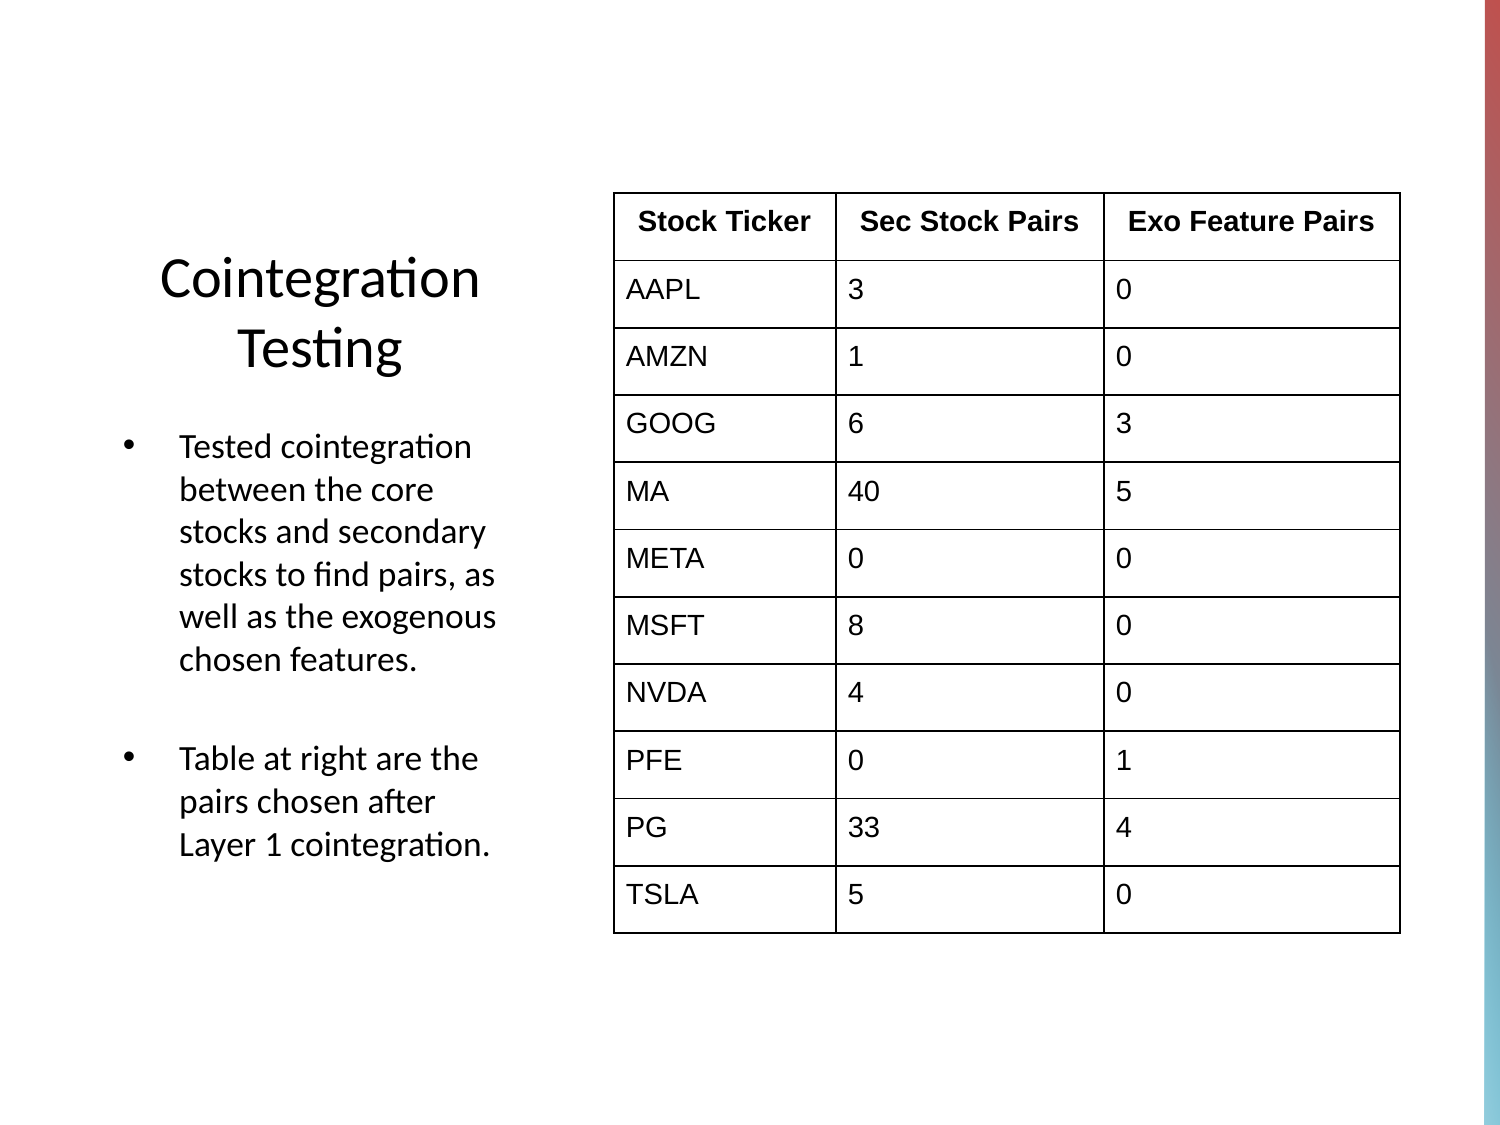

# Cointegration Testing
| Stock Ticker | Sec Stock Pairs | Exo Feature Pairs |
| --- | --- | --- |
| AAPL | 3 | 0 |
| AMZN | 1 | 0 |
| GOOG | 6 | 3 |
| MA | 40 | 5 |
| META | 0 | 0 |
| MSFT | 8 | 0 |
| NVDA | 4 | 0 |
| PFE | 0 | 1 |
| PG | 33 | 4 |
| TSLA | 5 | 0 |

Tested cointegration between the core stocks and secondary stocks to find pairs, as well as the exogenous chosen features.

Table at right are the pairs chosen after Layer 1 cointegration.